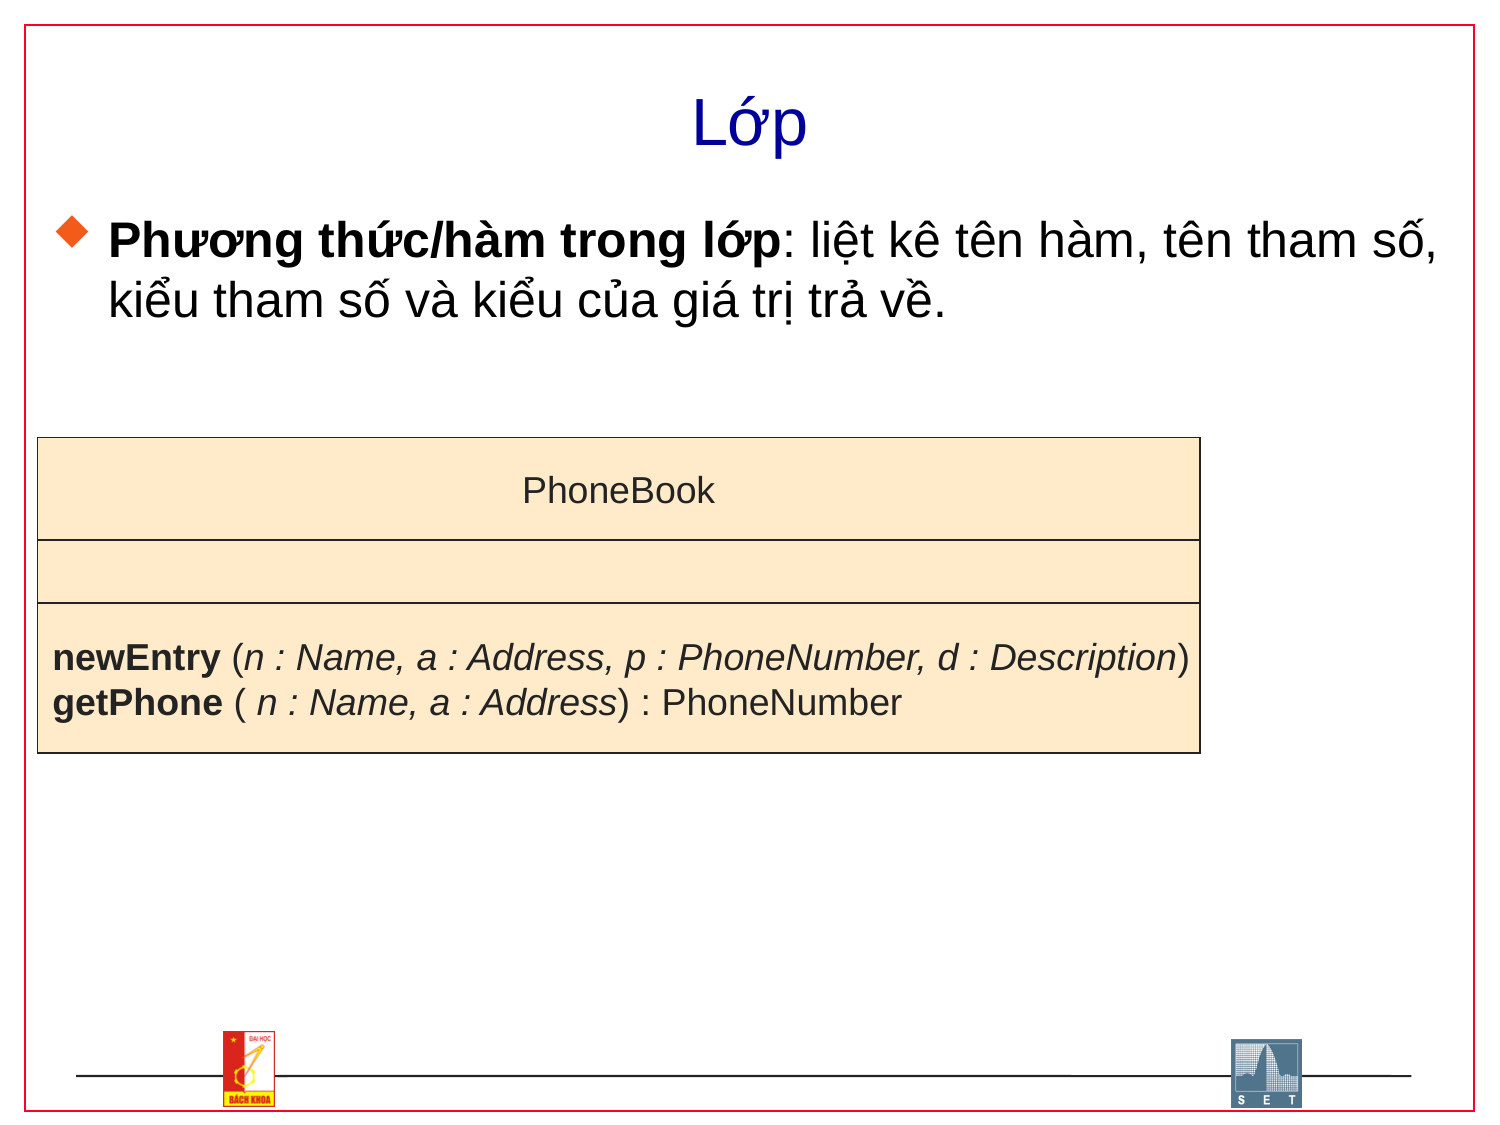

# Lớp
Phương thức/hàm trong lớp: liệt kê tên hàm, tên tham số, kiểu tham số và kiểu của giá trị trả về.

PhoneBook

newEntry (n : Name, a : Address, p : PhoneNumber, d : Description)
getPhone ( n : Name, a : Address) : PhoneNumber